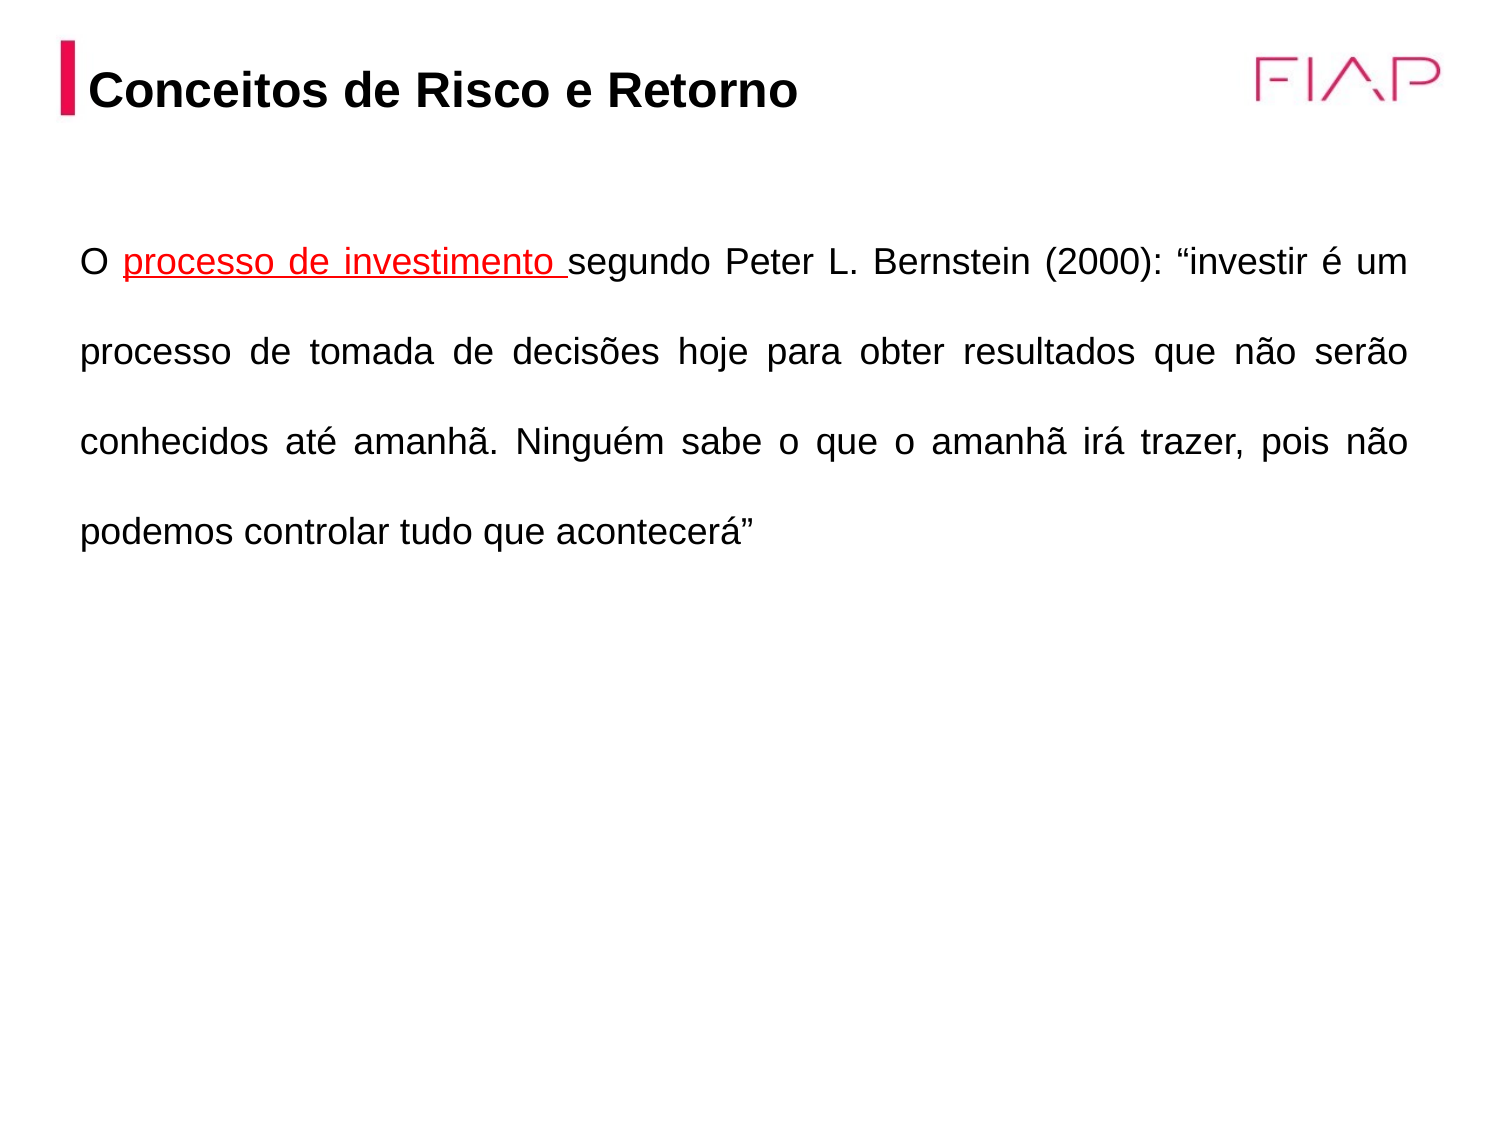

Conceitos de Risco e Retorno
O processo de investimento segundo Peter L. Bernstein (2000): “investir é um processo de tomada de decisões hoje para obter resultados que não serão conhecidos até amanhã. Ninguém sabe o que o amanhã irá trazer, pois não podemos controlar tudo que acontecerá”